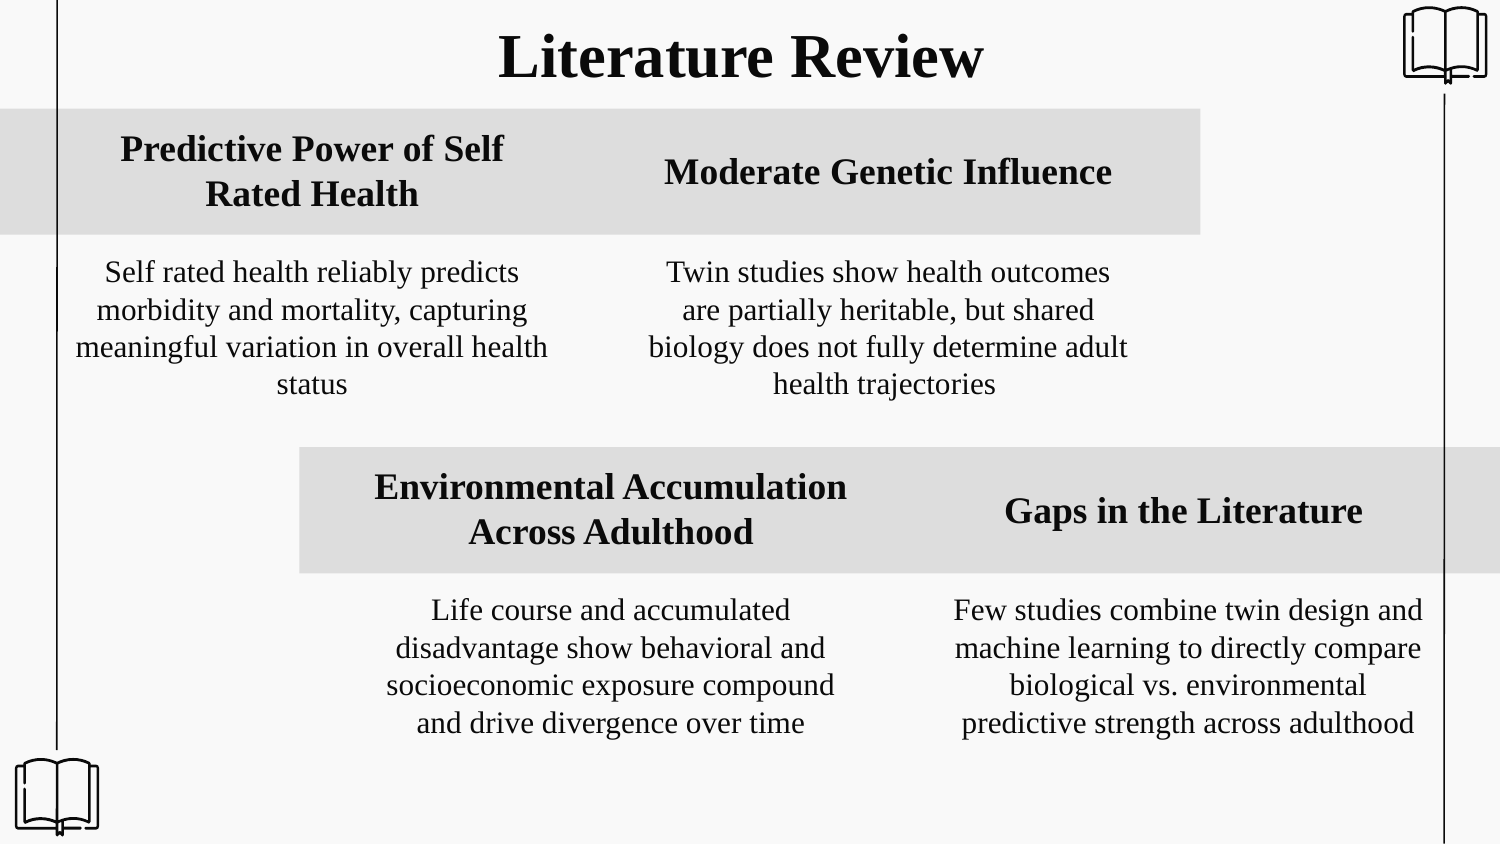

# Literature Review

Predictive Power of Self Rated Health
Moderate Genetic Influence
Self rated health reliably predicts morbidity and mortality, capturing meaningful variation in overall health status
Twin studies show health outcomes are partially heritable, but shared biology does not fully determine adult health trajectories

Environmental Accumulation Across Adulthood
Gaps in the Literature
Life course and accumulated disadvantage show behavioral and socioeconomic exposure compound and drive divergence over time
Few studies combine twin design and machine learning to directly compare biological vs. environmental predictive strength across adulthood